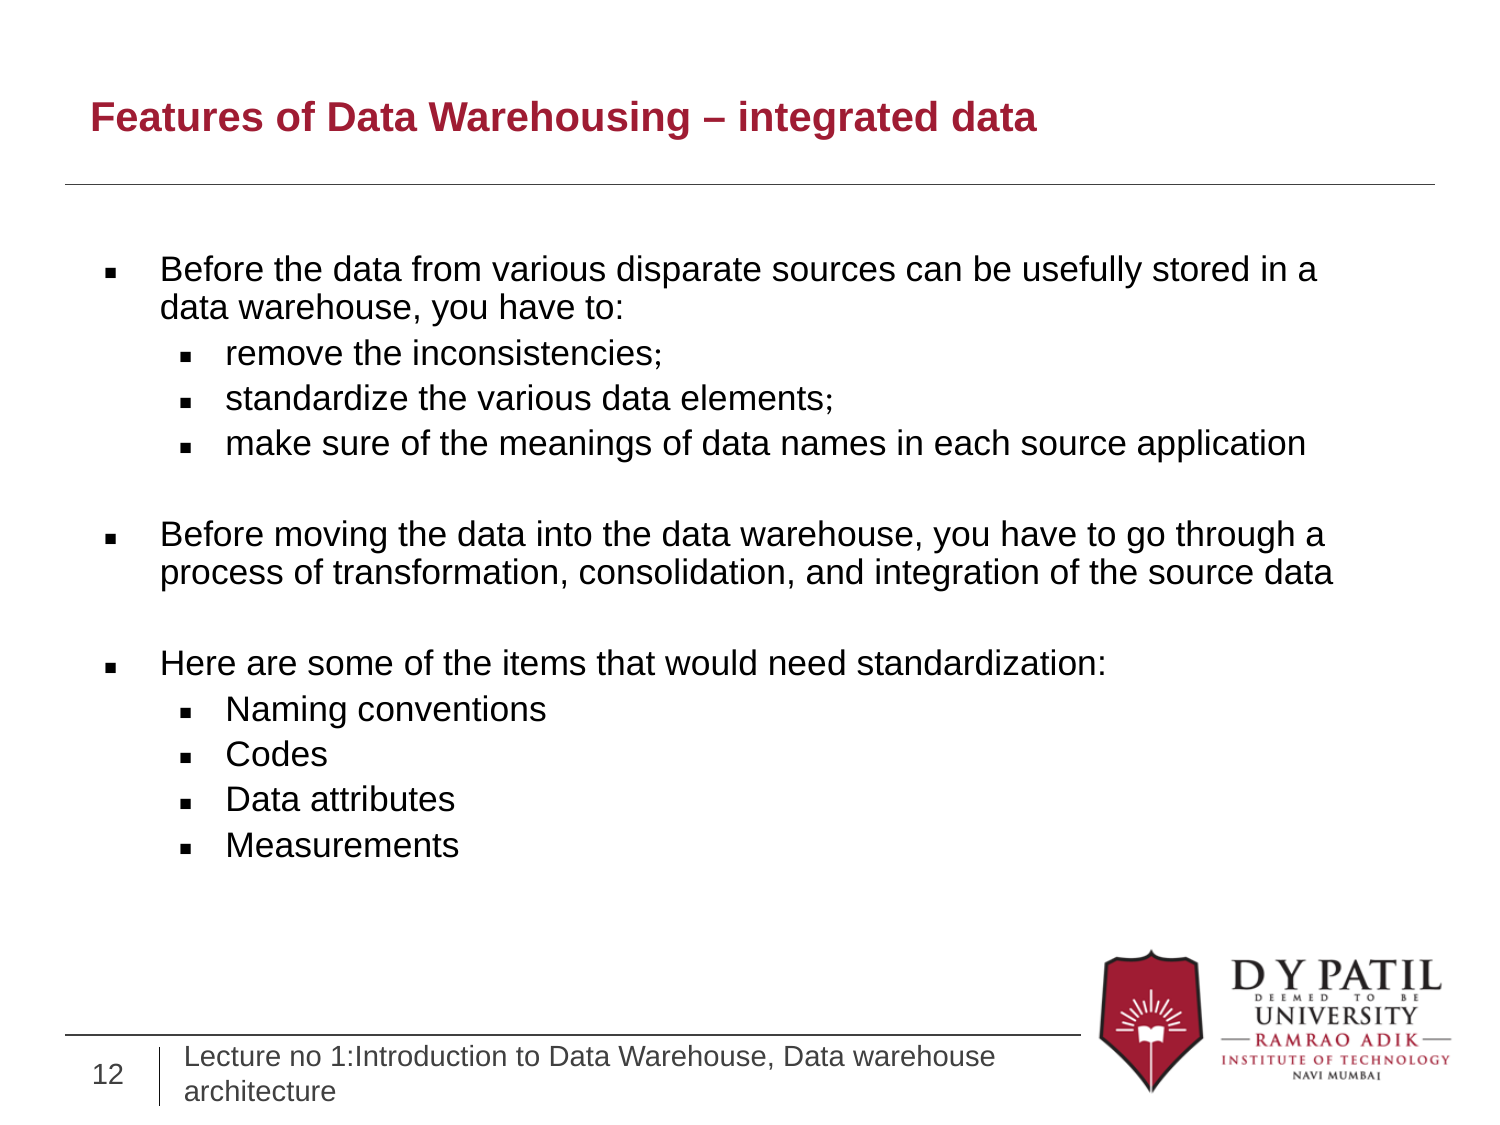

# Features of Data Warehousing – integrated data
Before the data from various disparate sources can be usefully stored in a data warehouse, you have to:
remove the inconsistencies;
standardize the various data elements;
make sure of the meanings of data names in each source application

Before moving the data into the data warehouse, you have to go through a process of transformation, consolidation, and integration of the source data

Here are some of the items that would need standardization:
Naming conventions
Codes
Data attributes
Measurements

12
Lecture no 1:Introduction to Data Warehouse, Data warehouse architecture